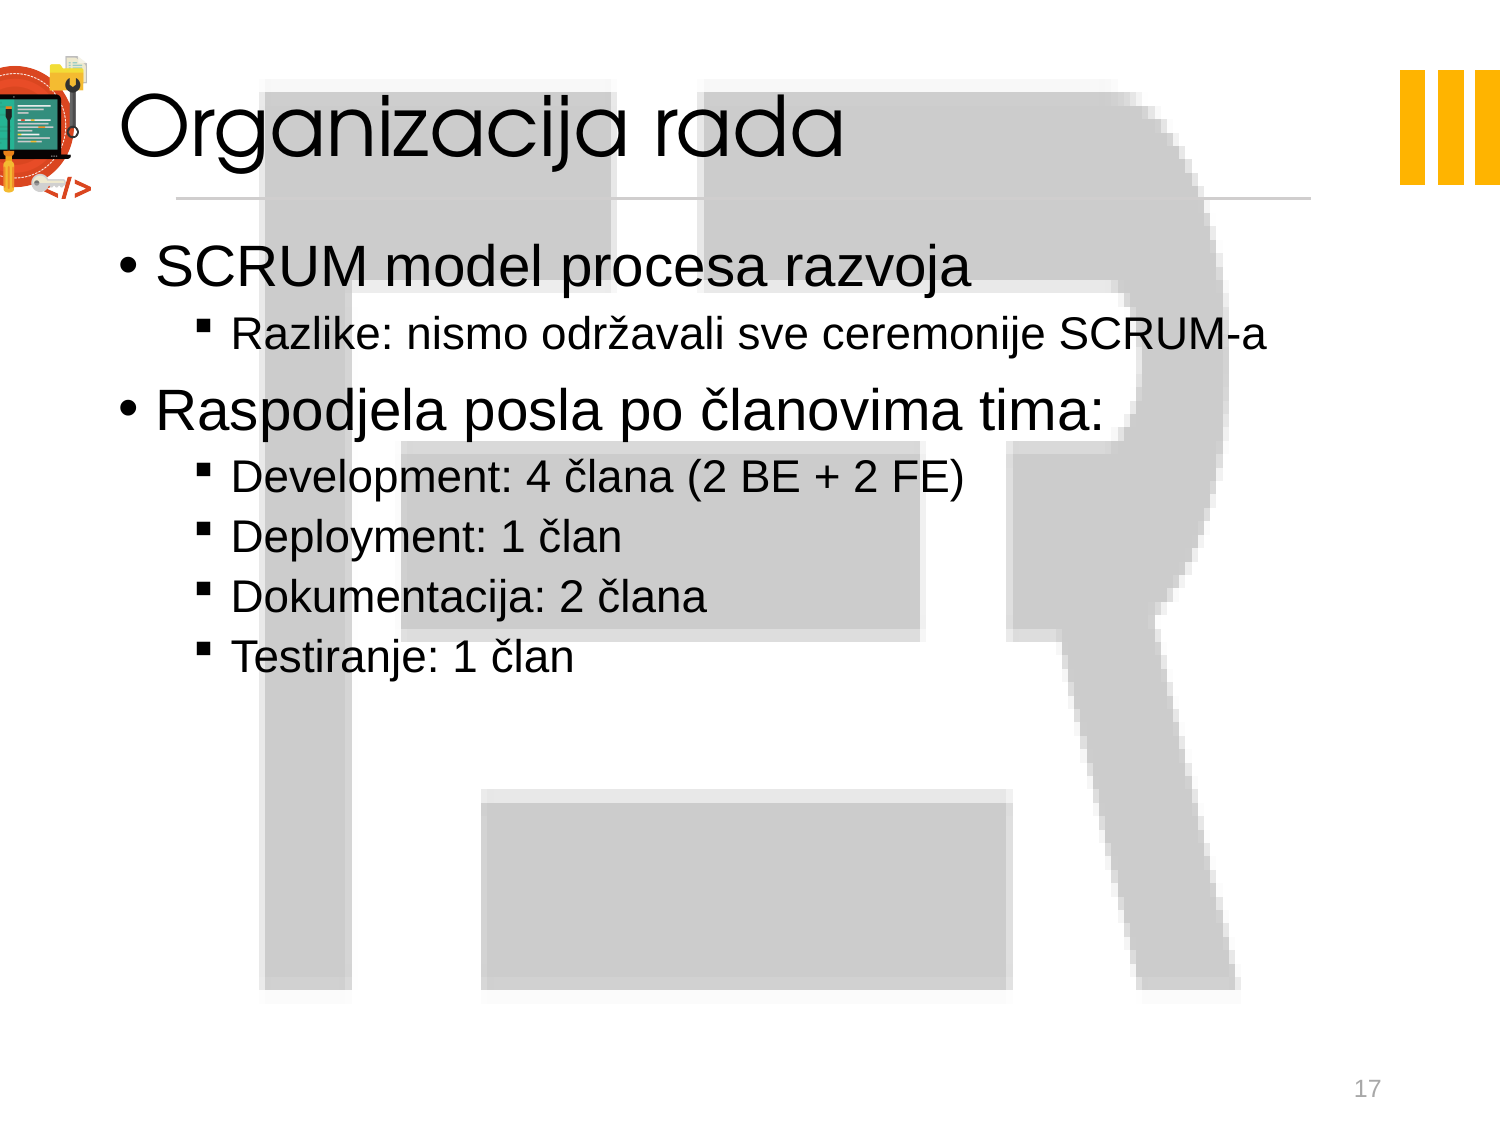

# Organizacija rada
SCRUM model procesa razvoja
Razlike: nismo održavali sve ceremonije SCRUM-a
Raspodjela posla po članovima tima:
Development: 4 člana (2 BE + 2 FE)
Deployment: 1 član
Dokumentacija: 2 člana
Testiranje: 1 član
17